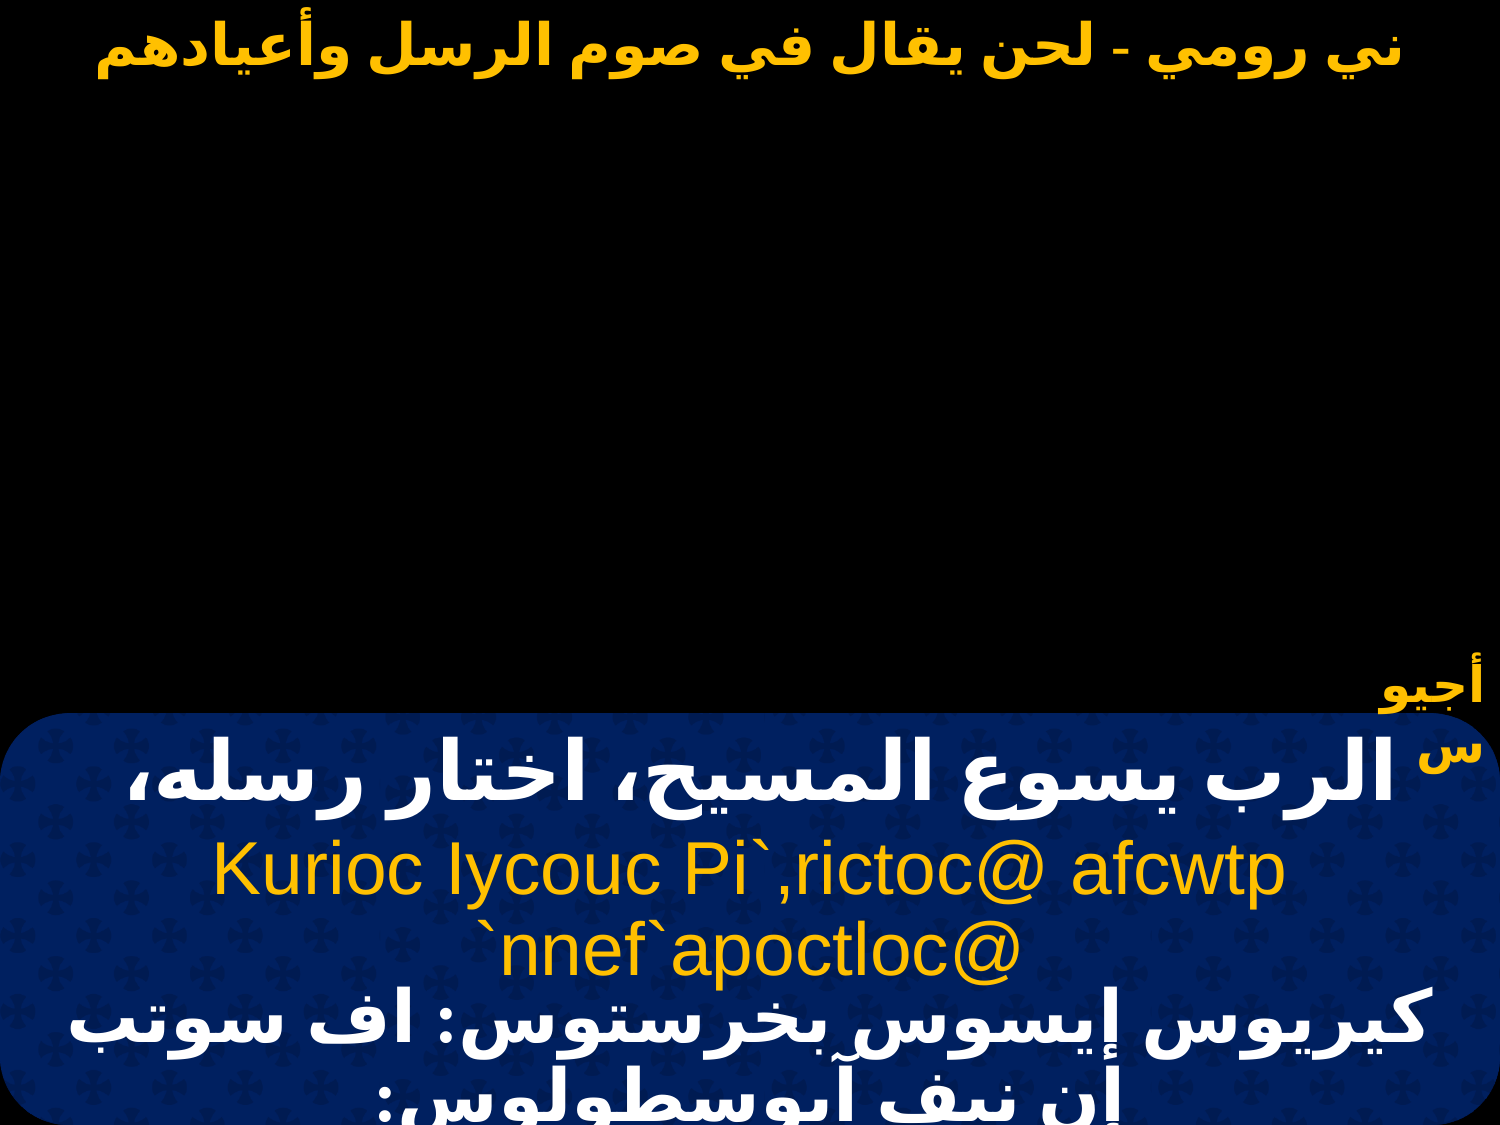

أجيوس
# الرب يسوع المسيح، اختار رسله،
Kurioc Iycouc Pi`,rictoc@ afcwtp `nnef`apoctloc@
كيريوس إيسوس بخرستوس: اف سوتب إن نيف آبوسطولوس: